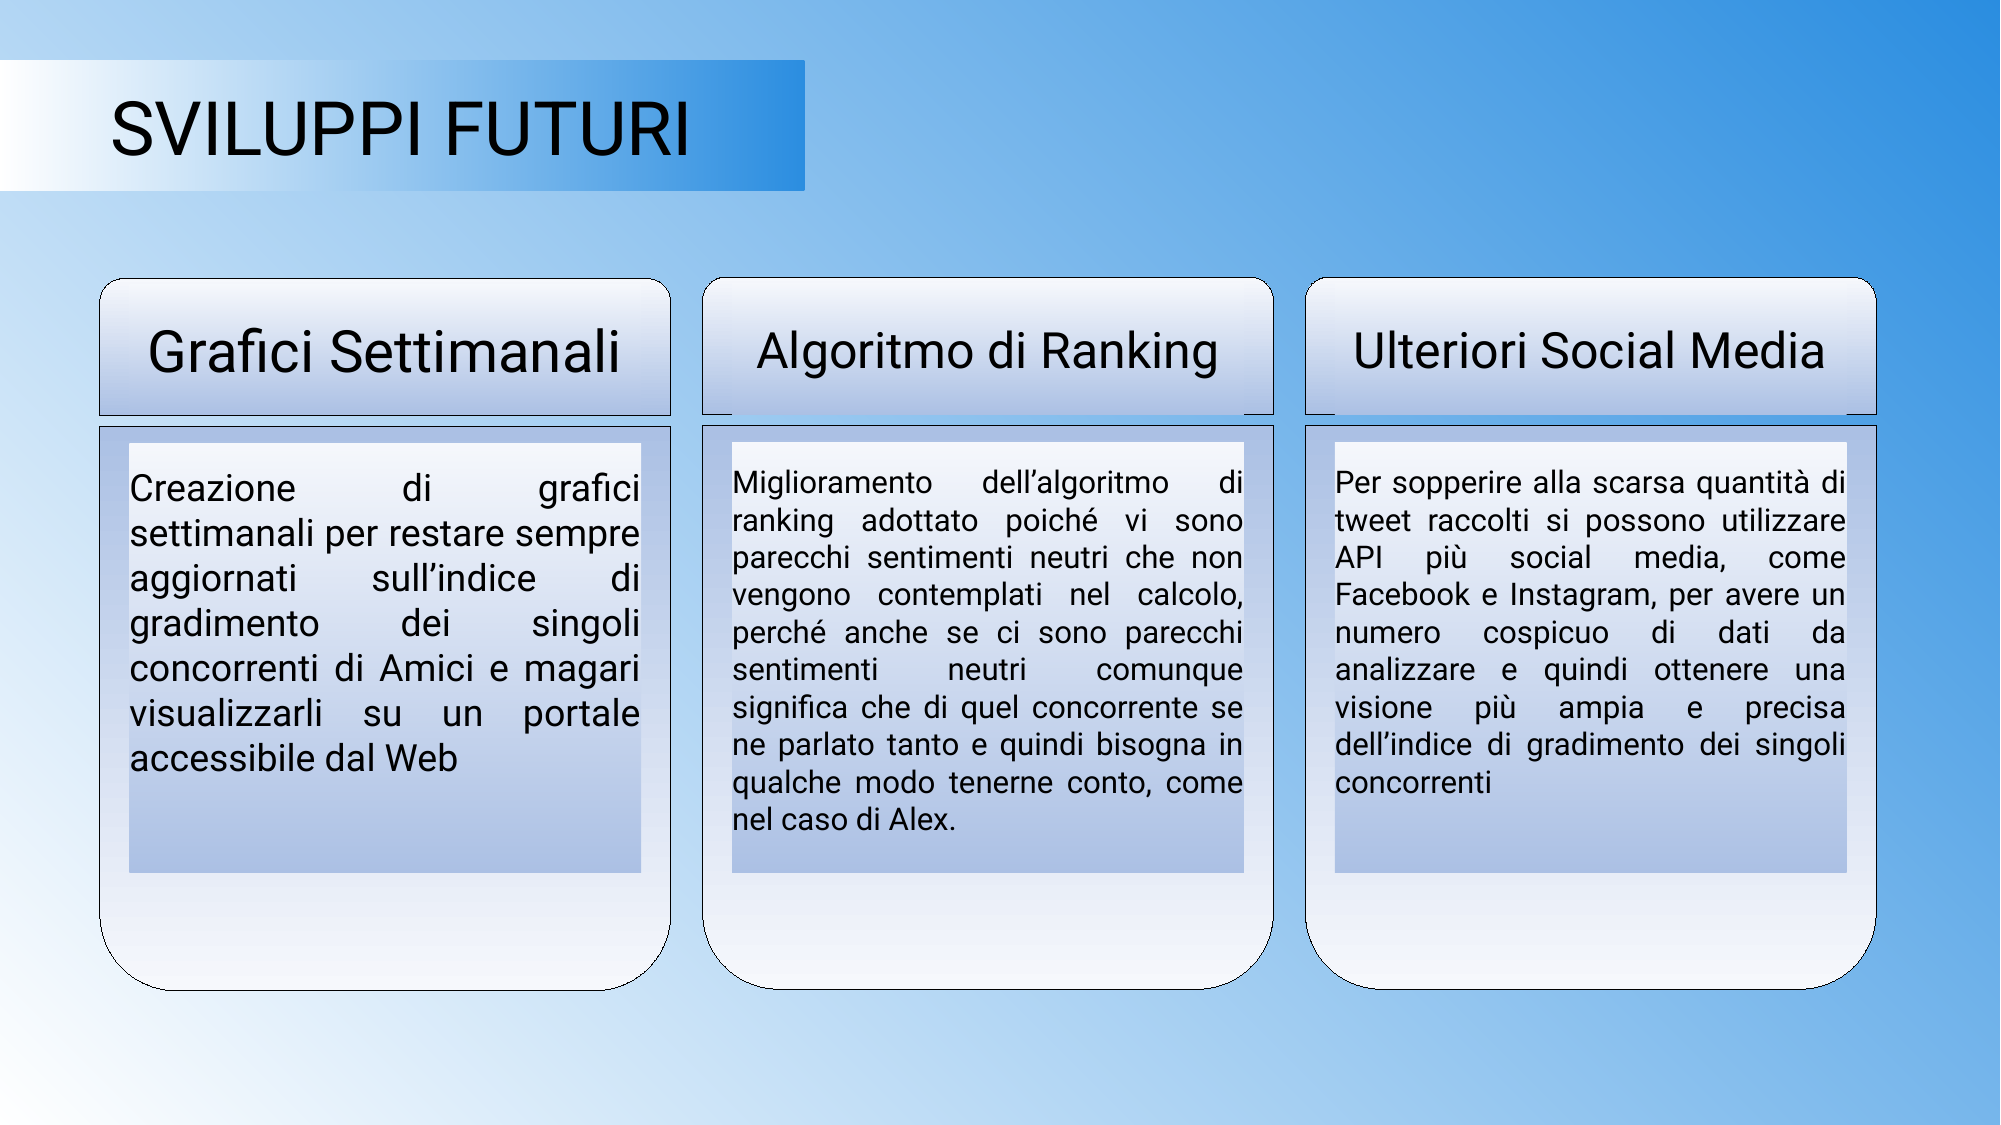

SVILUPPI FUTURI

Algoritmo di Ranking

Miglioramento dell’algoritmo di ranking adottato poiché vi sono parecchi sentimenti neutri che non vengono contemplati nel calcolo, perché anche se ci sono parecchi sentimenti neutri comunque significa che di quel concorrente se ne parlato tanto e quindi bisogna in qualche modo tenerne conto, come nel caso di Alex.

Ulteriori Social Media

Per sopperire alla scarsa quantità di tweet raccolti si possono utilizzare API più social media, come Facebook e Instagram, per avere un numero cospicuo di dati da analizzare e quindi ottenere una visione più ampia e precisa dell’indice di gradimento dei singoli concorrenti

Grafici Settimanali

Creazione di grafici settimanali per restare sempre aggiornati sull’indice di gradimento dei singoli concorrenti di Amici e magari visualizzarli su un portale accessibile dal Web